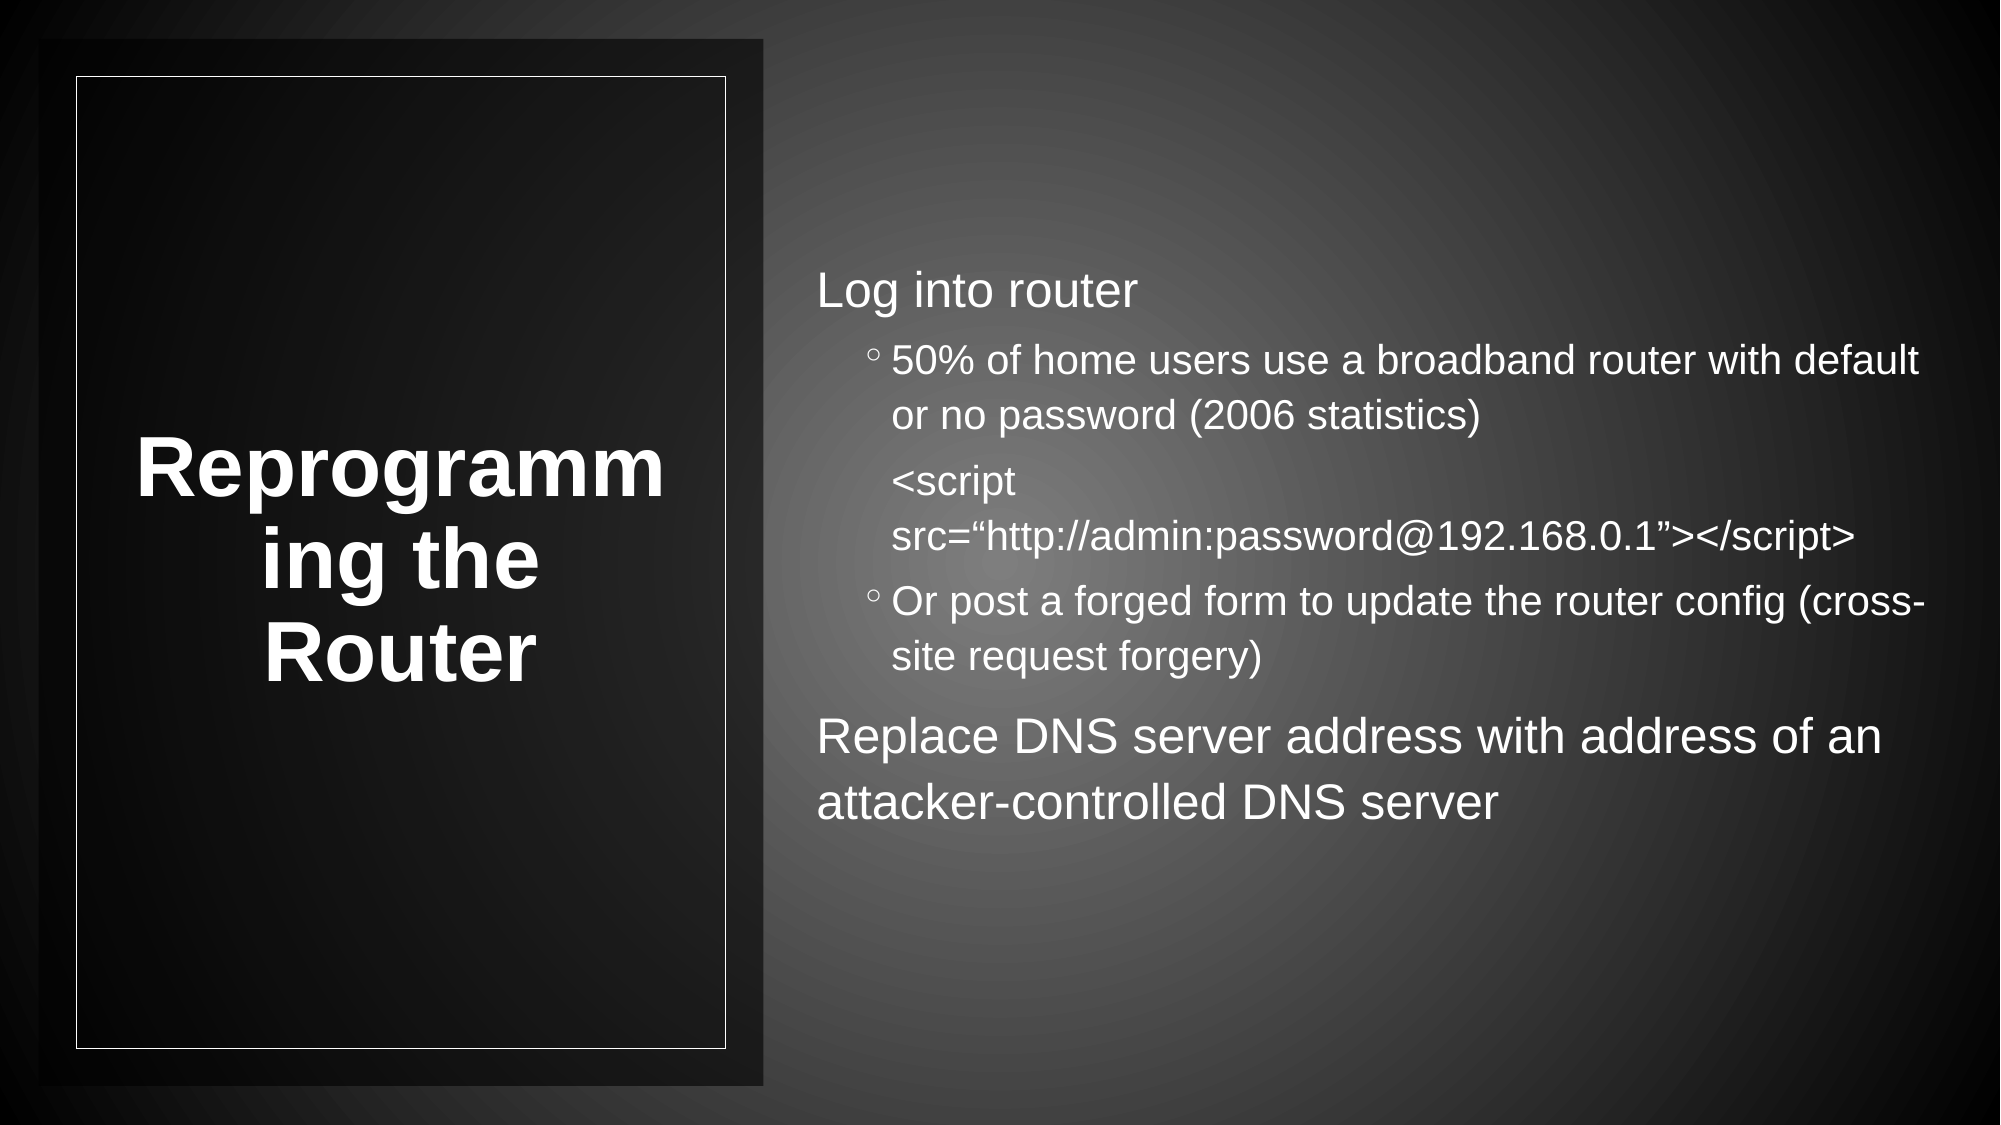

Log into router
50% of home users use a broadband router with default or no password (2006 statistics)
<script src=“http://admin:password@192.168.0.1”></script>
Or post a forged form to update the router config (cross-site request forgery)
Replace DNS server address with address of an attacker-controlled DNS server
# Reprogramming the Router